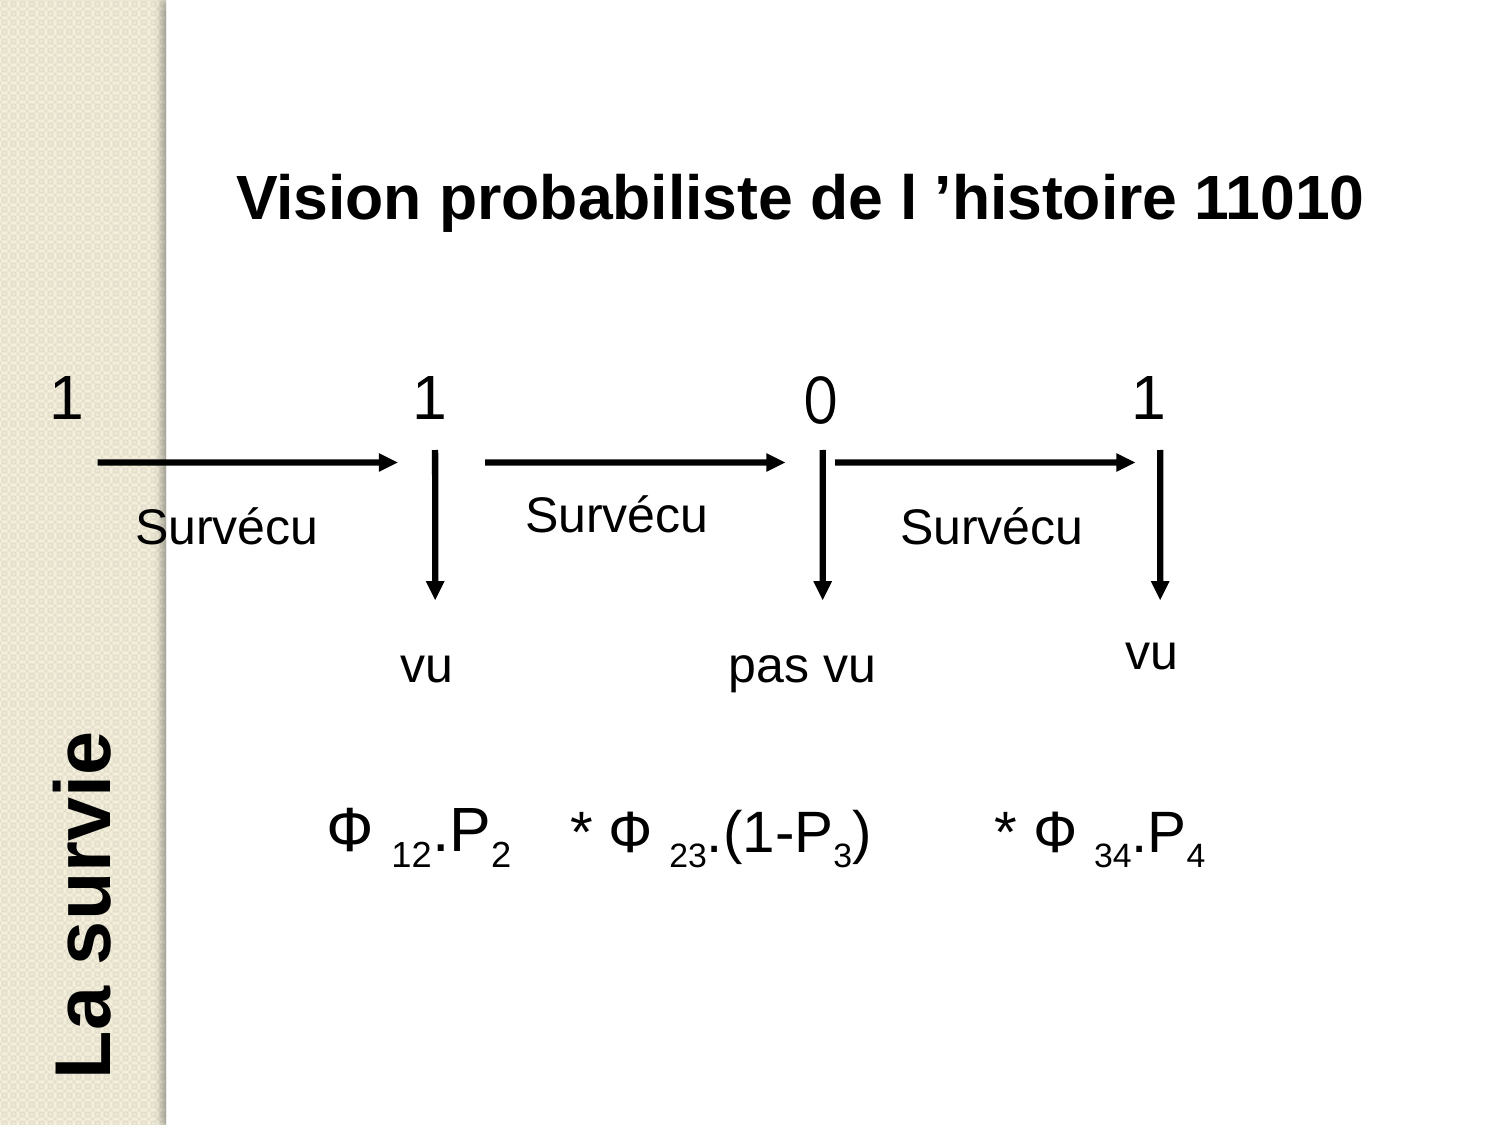

Vision probabiliste de l ’histoire 11010
0
1
1                   1

Survécu
Survécu
Survécu
vu
vu
pas vu
Ф 12.P2
* Ф 23.(1-P3)
* Ф 34.P4
La survie